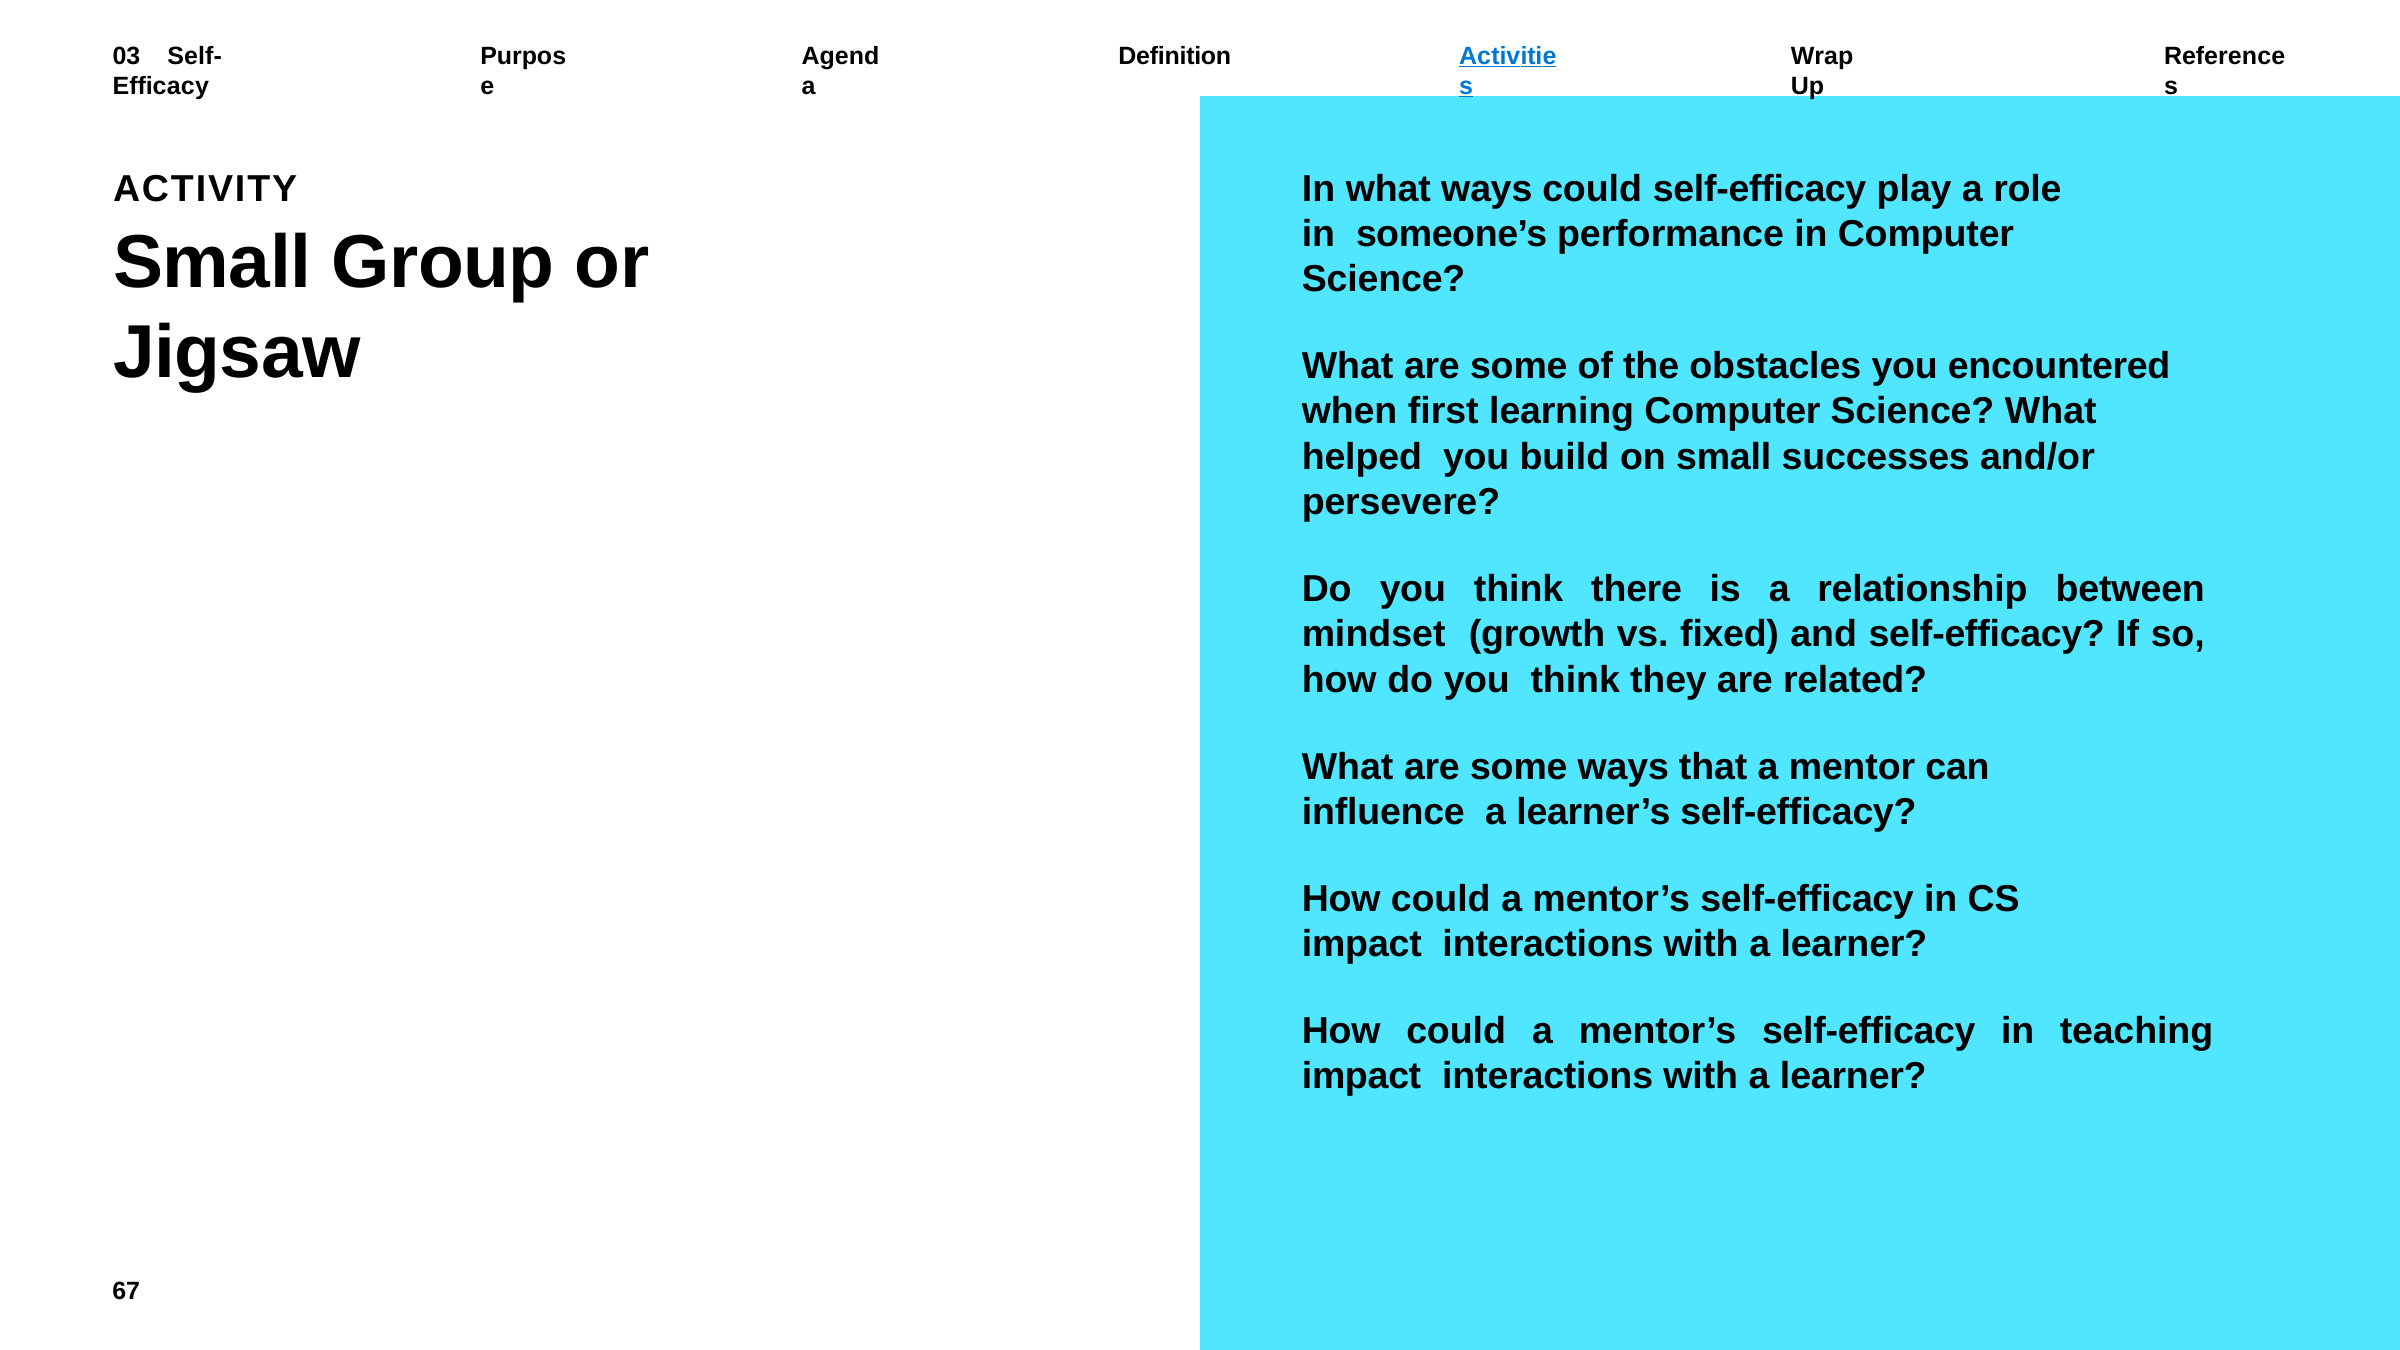

03	Self-Efficacy
Purpose
Agenda
Definition
Activities
Wrap	Up
References

ACTIVITY
Small Group or Jigsaw
In what ways could self-efficacy play a role in  someone’s performance in Computer Science?

What are some of the obstacles you encountered  when first learning Computer Science? What helped  you build on small successes and/or persevere?

Do you think there is a relationship between mindset  (growth vs. fixed) and self-efficacy? If so, how do you  think they are related?

What are some ways that a mentor can influence  a learner’s self-efficacy?

How could a mentor’s self-efficacy in CS impact  interactions with a learner?

How could a mentor’s self-efficacy in teaching impact  interactions with a learner?
67